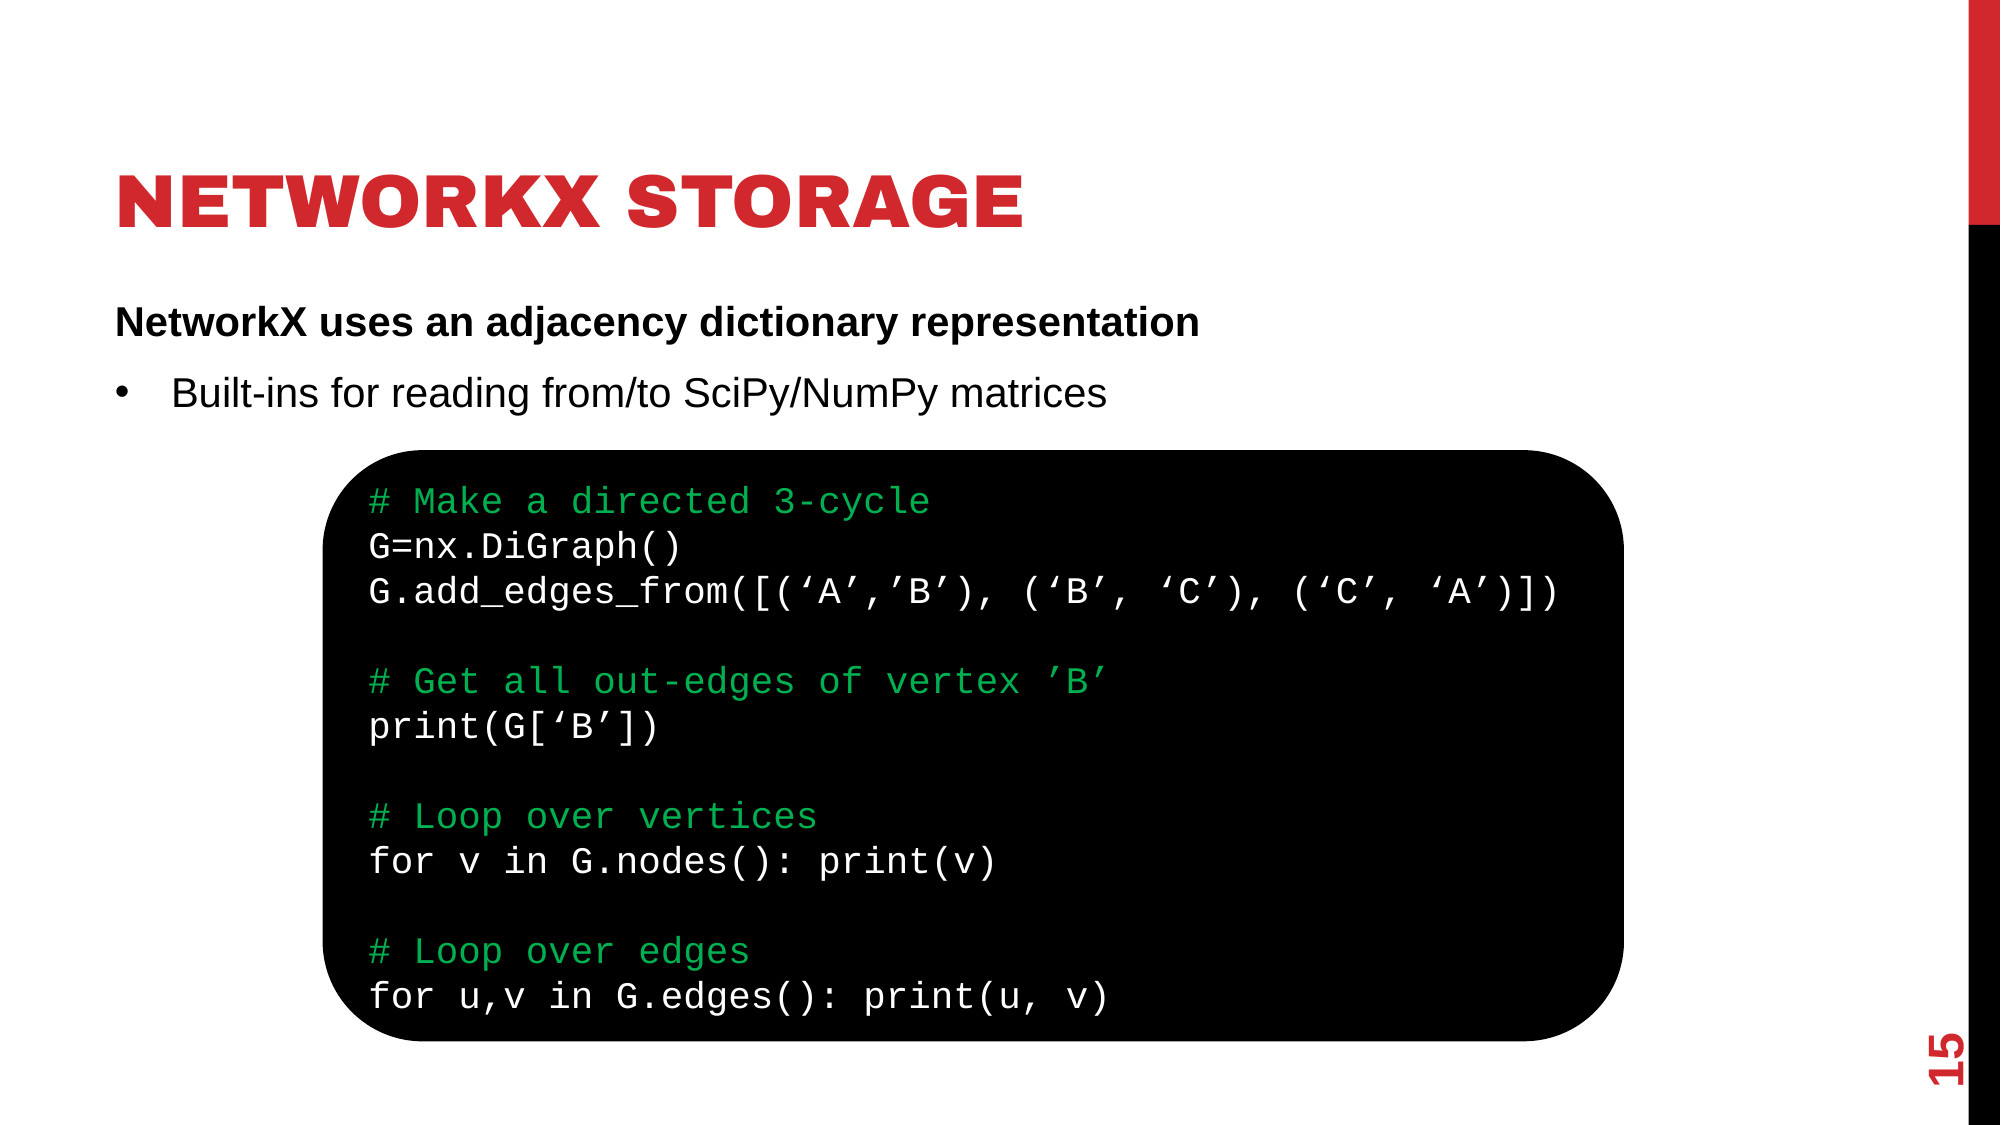

# NETWORKX STORAGE
NetworkX uses an adjacency dictionary representation
Built-ins for reading from/to SciPy/NumPy matrices
# Make a directed 3-cycle
G=nx.DiGraph()
G.add_edges_from([(‘A’,’B’), (‘B’, ‘C’), (‘C’, ‘A’)])

# Get all out-edges of vertex ’B’
print(G[‘B’])

# Loop over vertices
for v in G.nodes(): print(v)

# Loop over edges
for u,v in G.edges(): print(u, v)
15